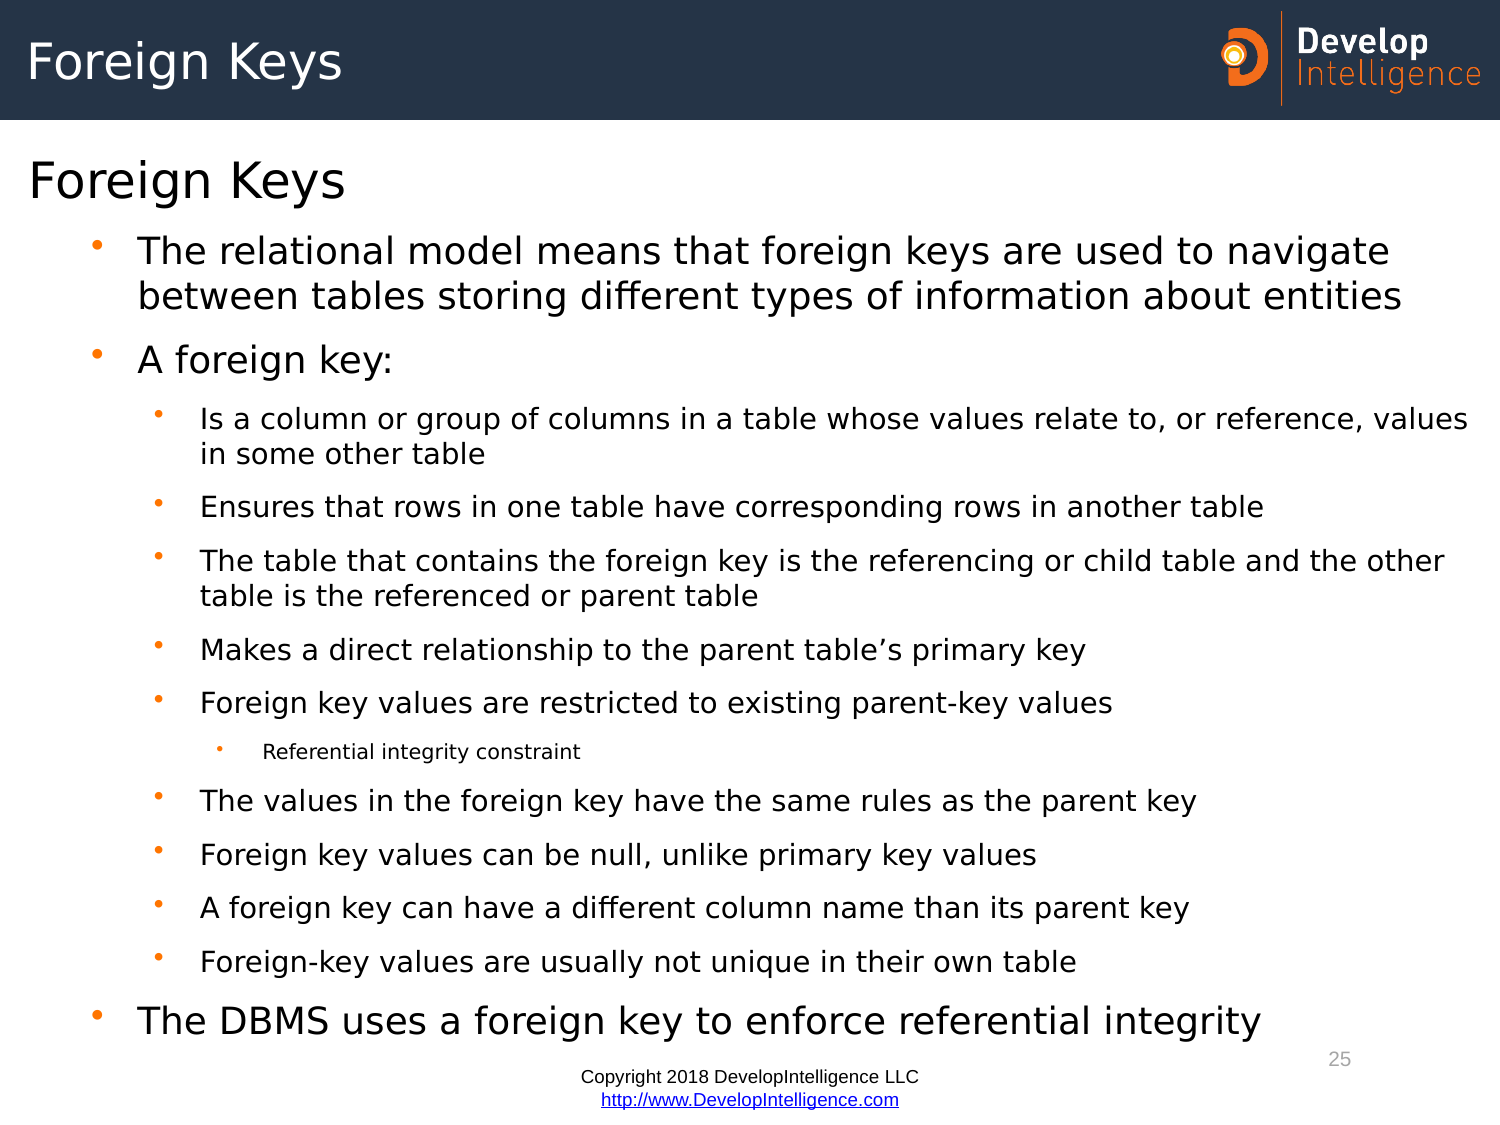

# Foreign Keys
Foreign Keys
The relational model means that foreign keys are used to navigate between tables storing different types of information about entities
A foreign key:
Is a column or group of columns in a table whose values relate to, or reference, values in some other table
Ensures that rows in one table have corresponding rows in another table
The table that contains the foreign key is the referencing or child table and the other table is the referenced or parent table
Makes a direct relationship to the parent table’s primary key
Foreign key values are restricted to existing parent-key values
Referential integrity constraint
The values in the foreign key have the same rules as the parent key
Foreign key values can be null, unlike primary key values
A foreign key can have a different column name than its parent key
Foreign-key values are usually not unique in their own table
The DBMS uses a foreign key to enforce referential integrity

25